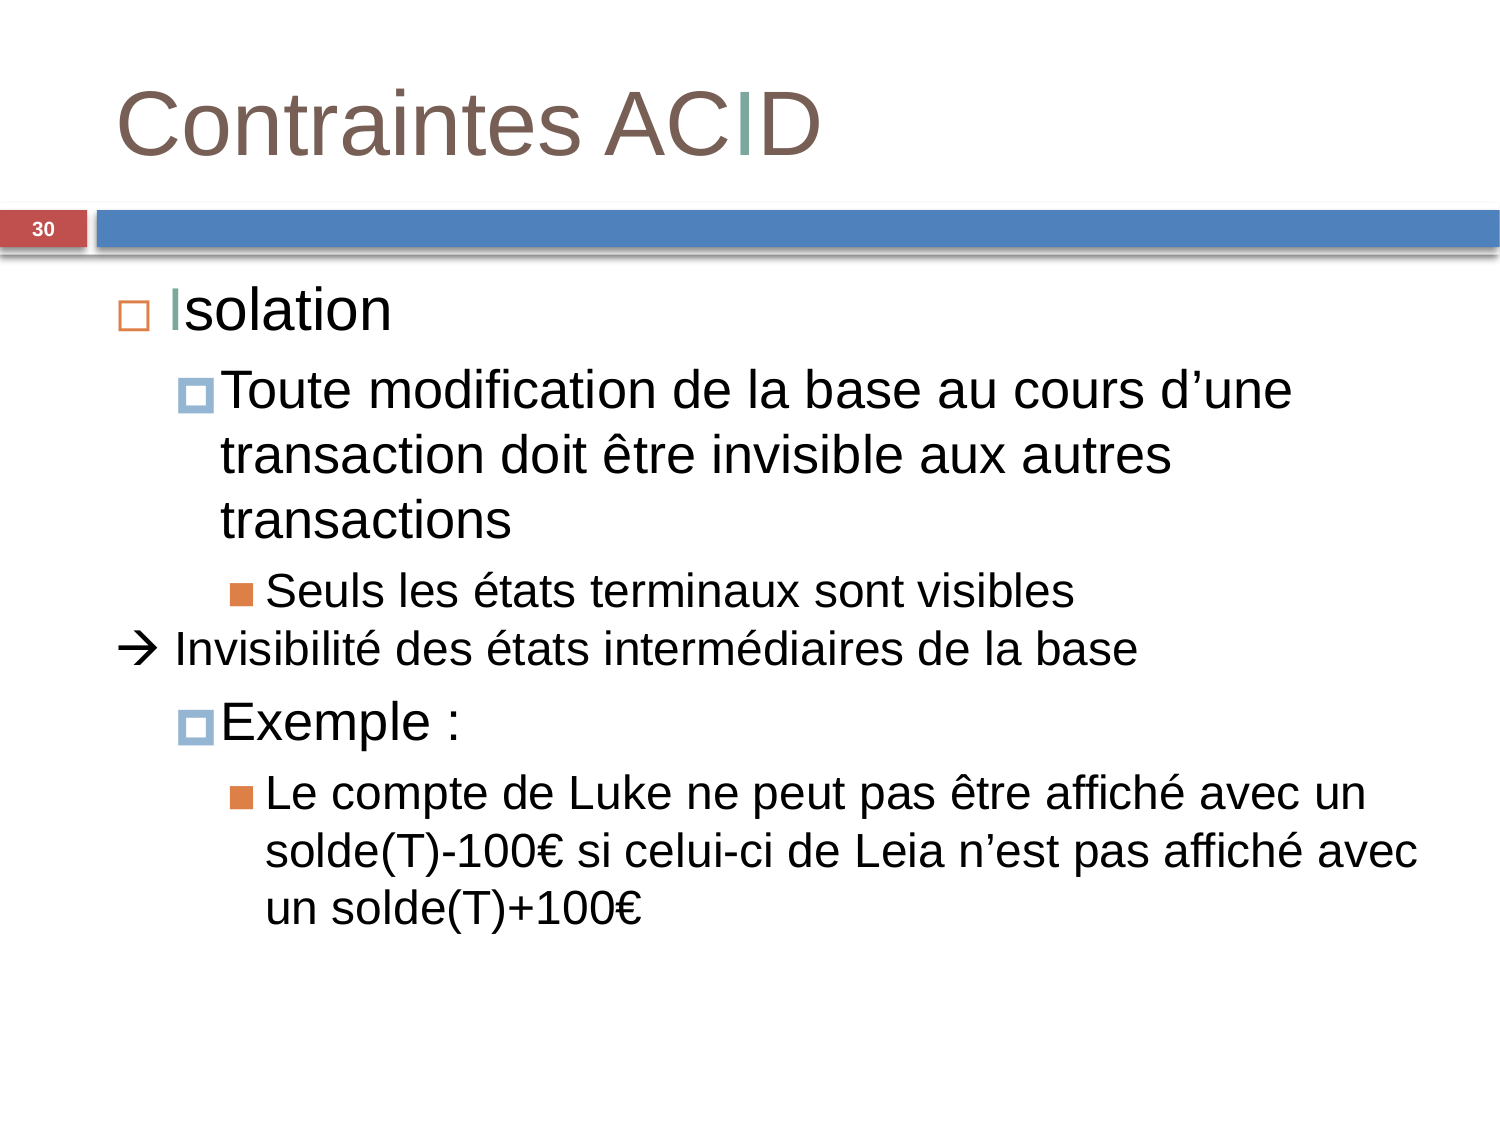

Contraintes ACID
30
Isolation
Toute modification de la base au cours d’une transaction doit être invisible aux autres transactions
Seuls les états terminaux sont visibles
🡪 Invisibilité des états intermédiaires de la base
Exemple :
Le compte de Luke ne peut pas être affiché avec un solde(T)-100€ si celui-ci de Leia n’est pas affiché avec un solde(T)+100€